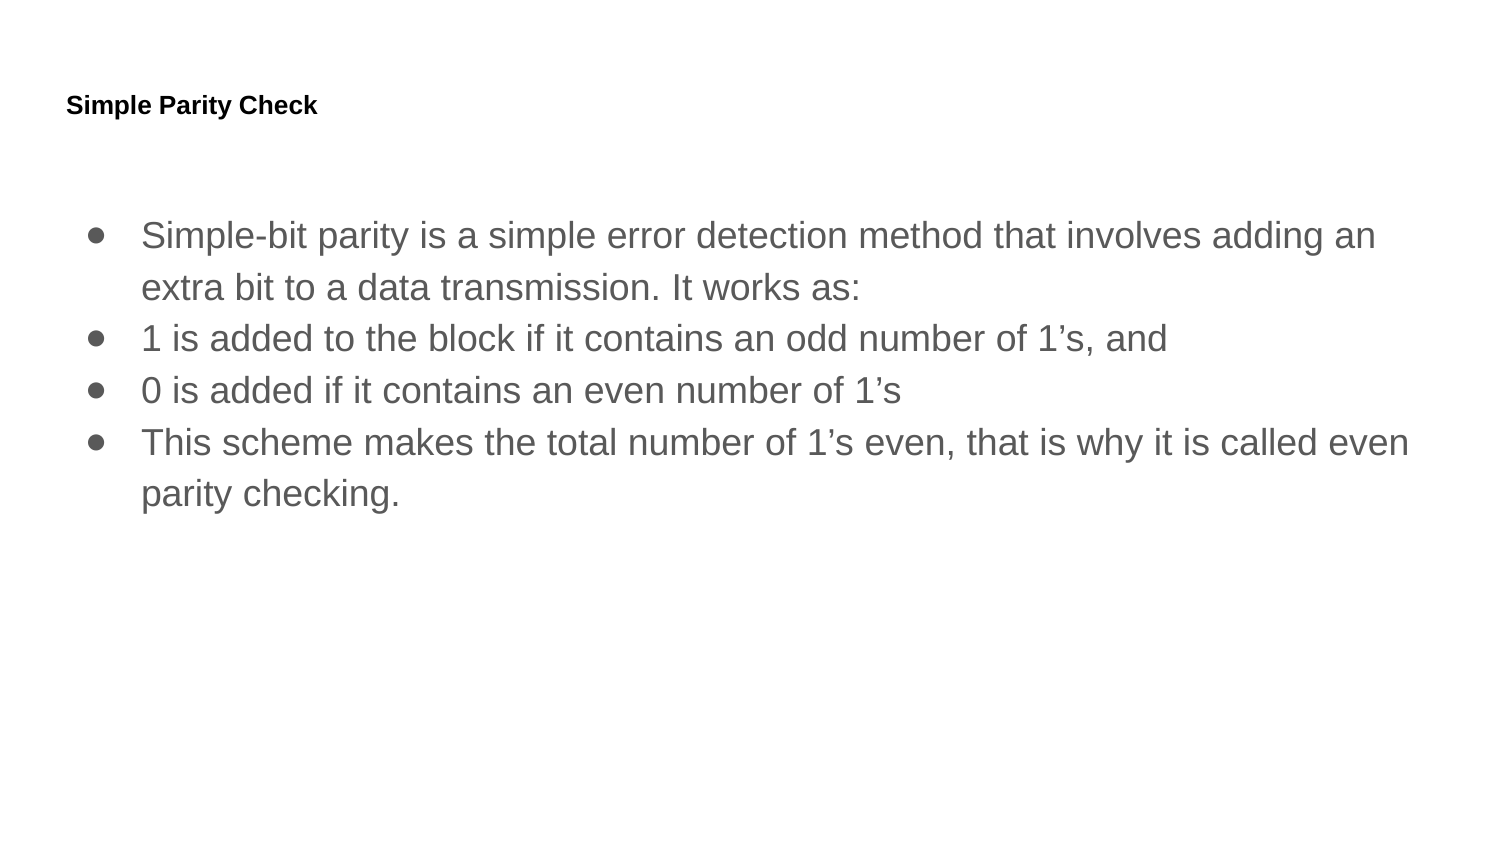

# Simple Parity Check
Simple-bit parity is a simple error detection method that involves adding an extra bit to a data transmission. It works as:
1 is added to the block if it contains an odd number of 1’s, and
0 is added if it contains an even number of 1’s
This scheme makes the total number of 1’s even, that is why it is called even parity checking.